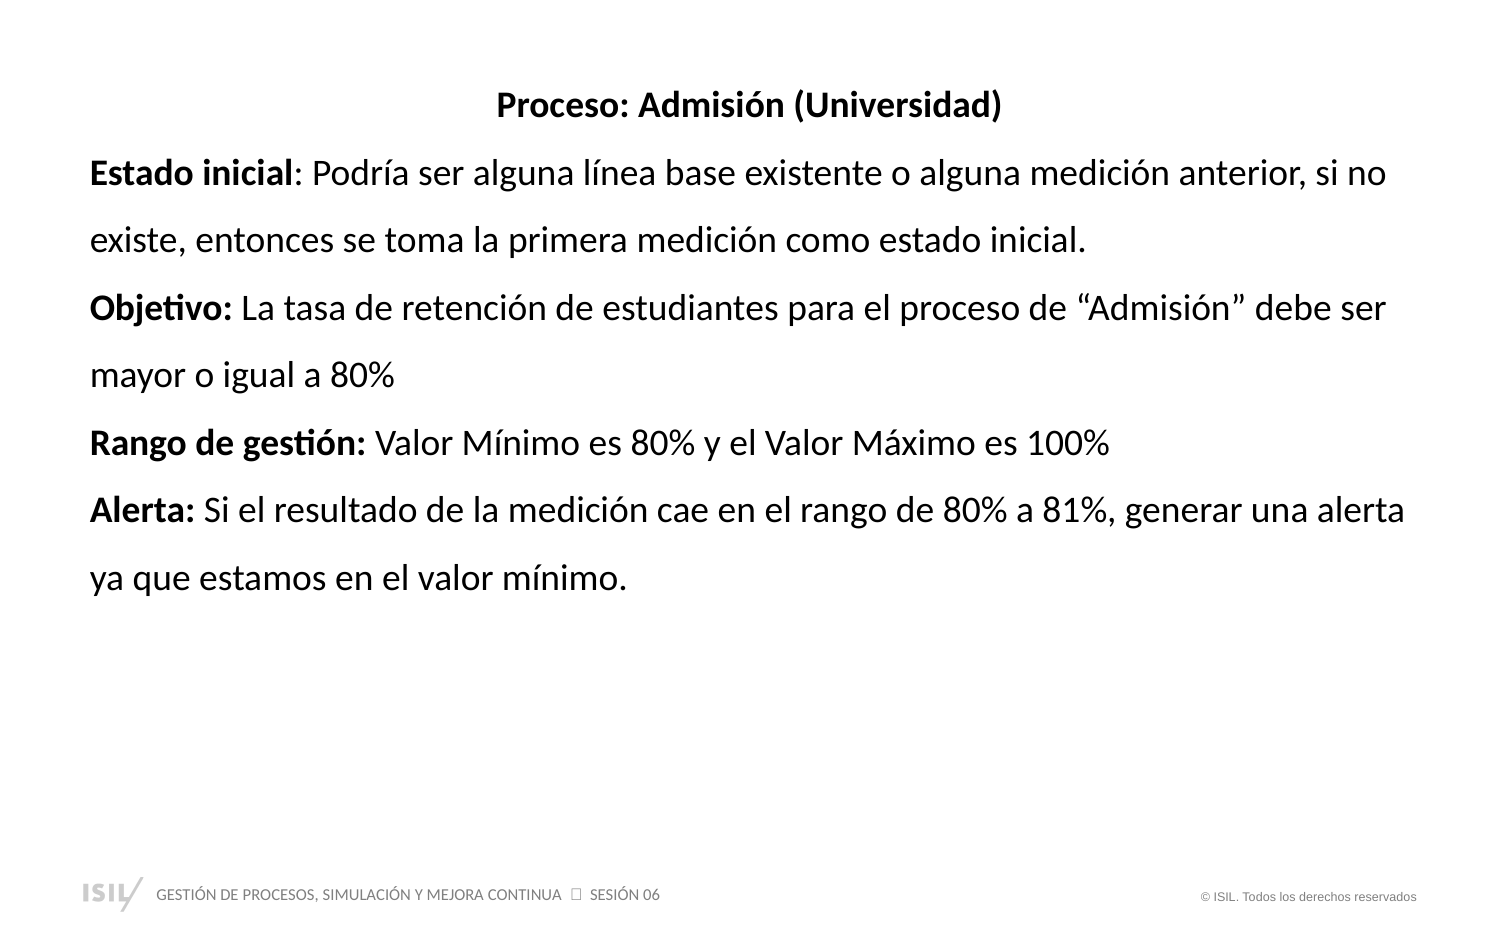

Proceso: Admisión (Universidad)
Estado inicial: Podría ser alguna línea base existente o alguna medición anterior, si no existe, entonces se toma la primera medición como estado inicial.
Objetivo: La tasa de retención de estudiantes para el proceso de “Admisión” debe ser mayor o igual a 80%
Rango de gestión: Valor Mínimo es 80% y el Valor Máximo es 100%
Alerta: Si el resultado de la medición cae en el rango de 80% a 81%, generar una alerta ya que estamos en el valor mínimo.